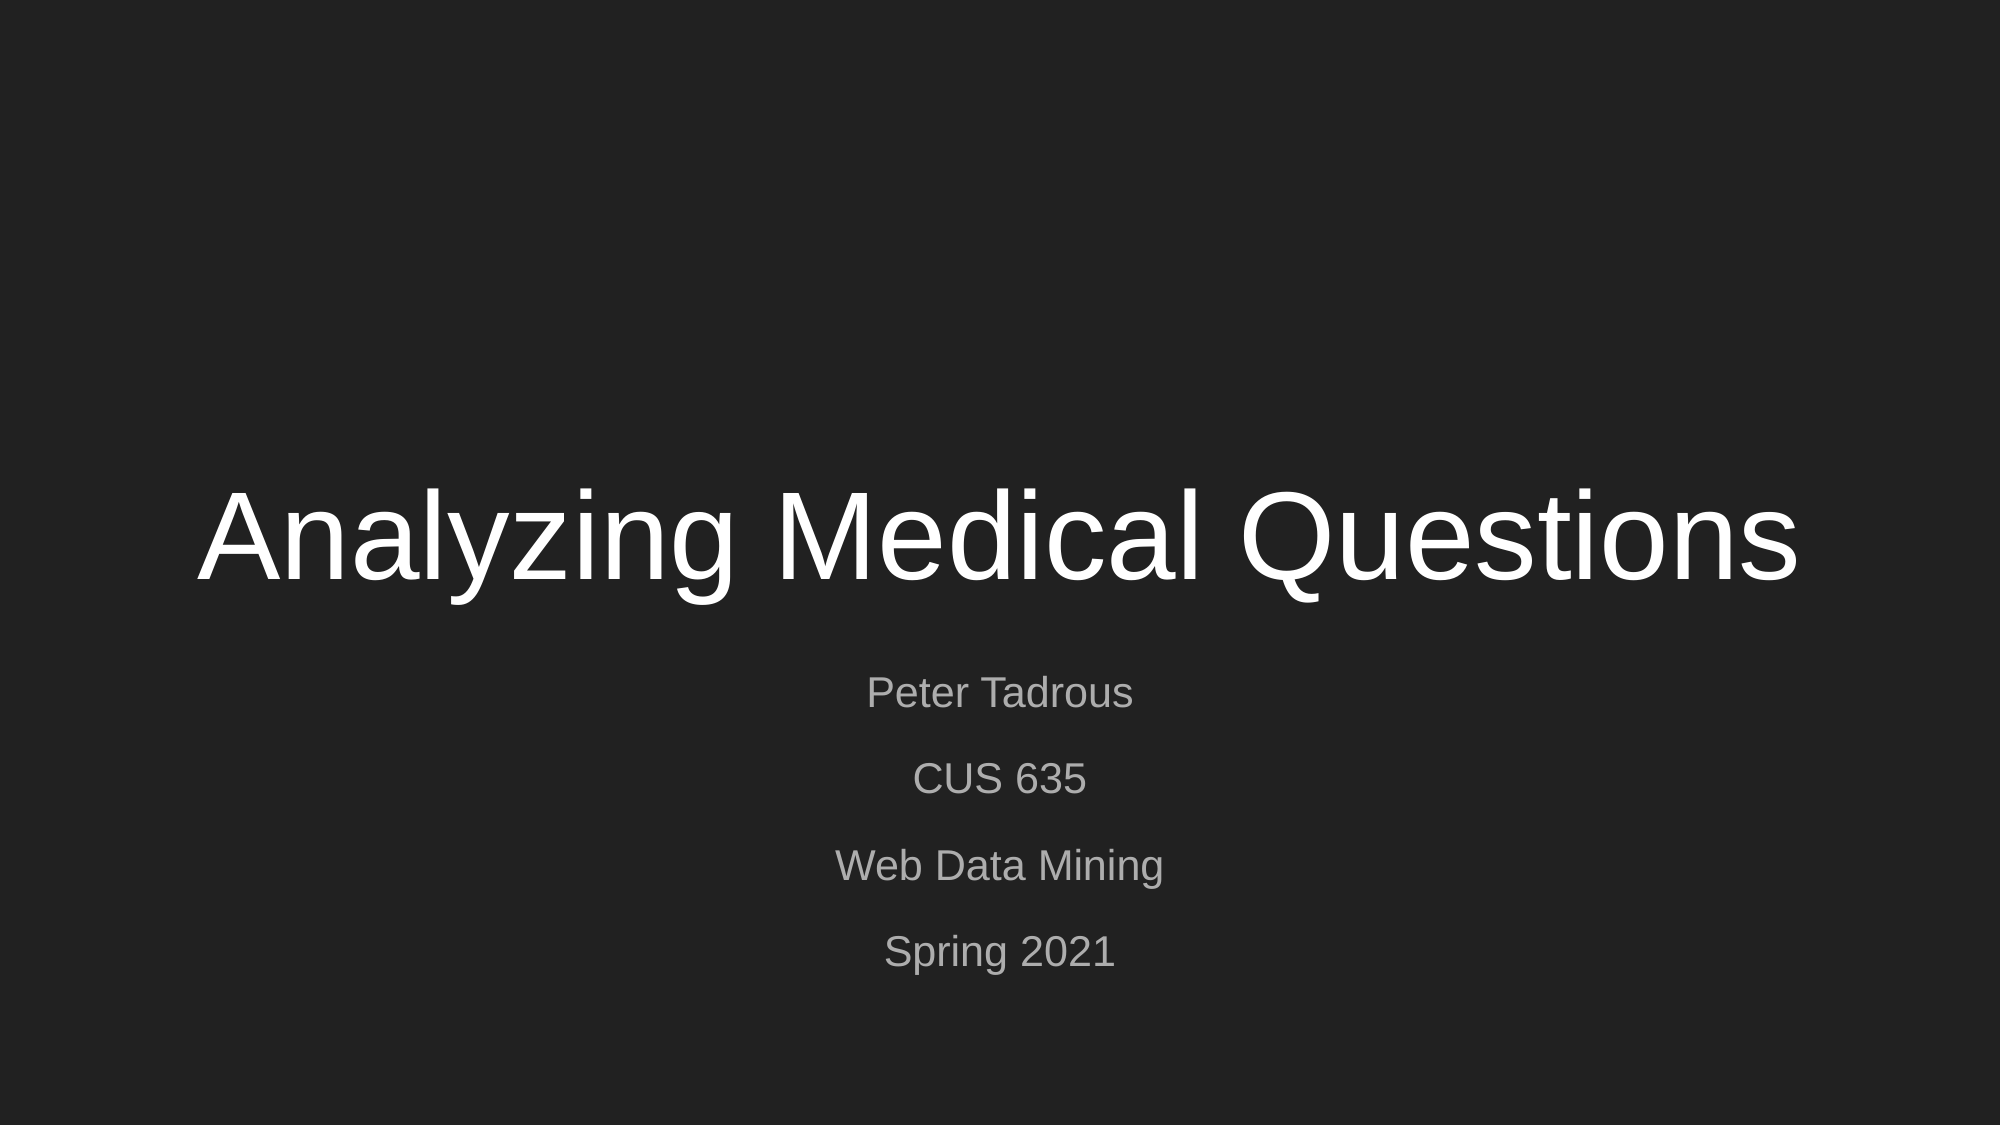

# Analyzing Medical Questions
Peter Tadrous

CUS 635

Web Data Mining

Spring 2021